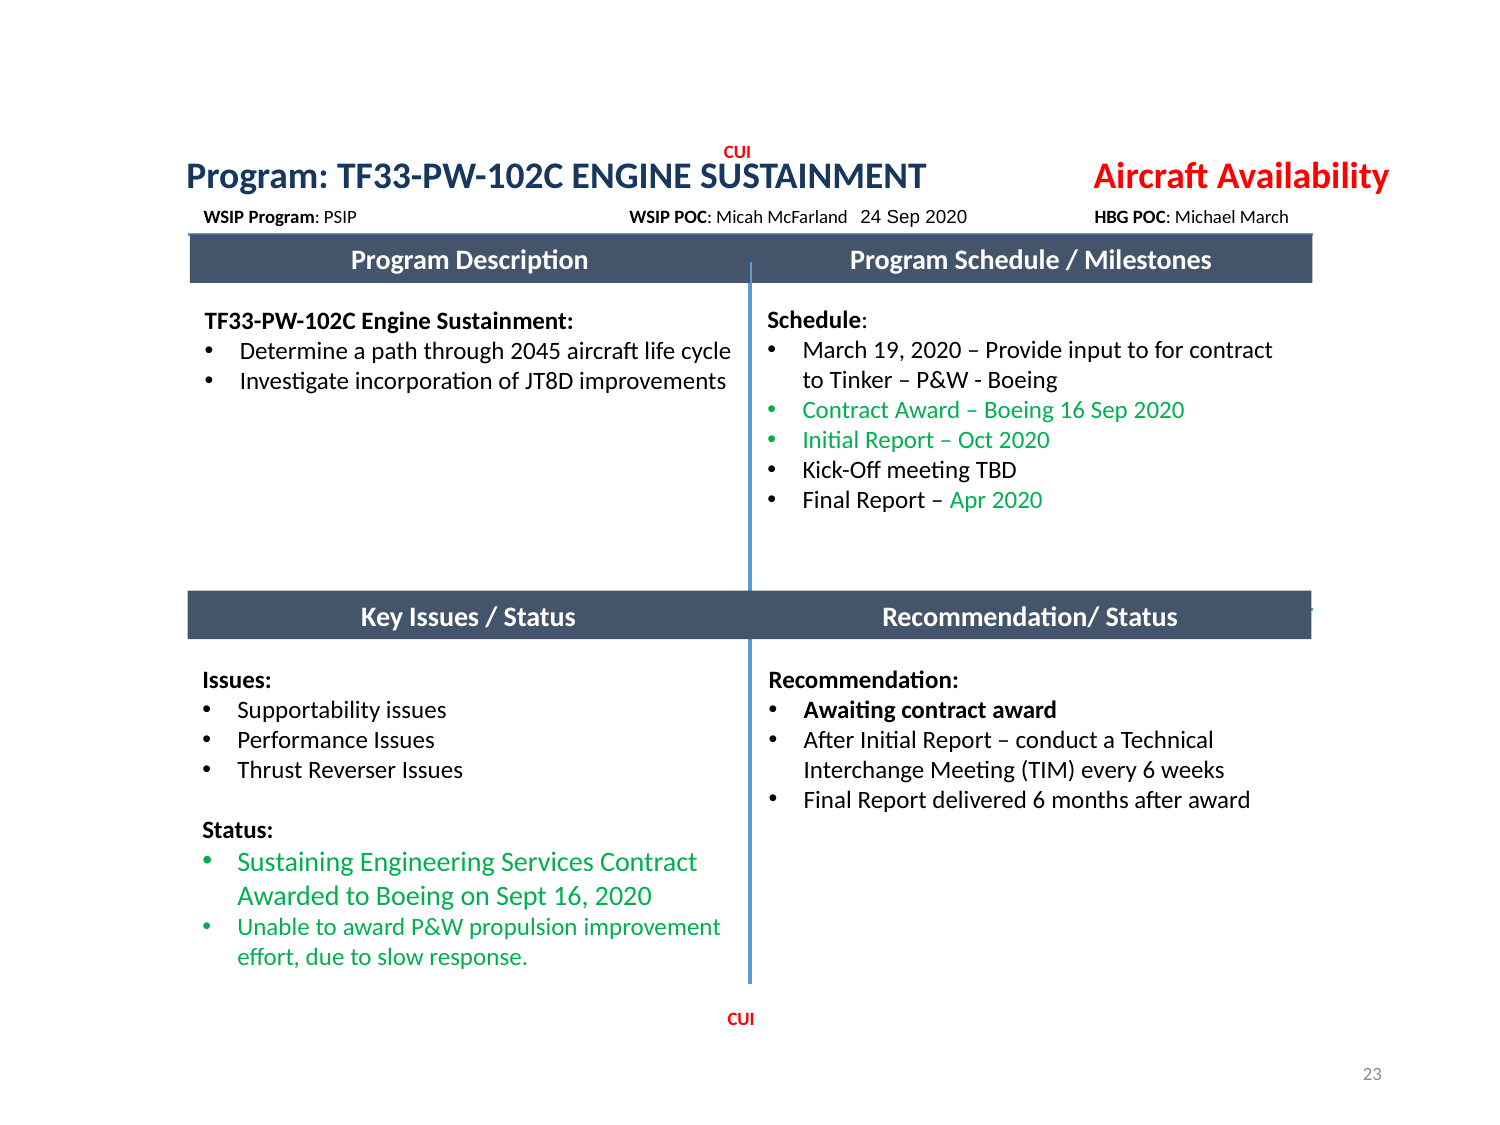

CUI
Program: TF33-PW-102C ENGINE SUSTAINMENT
Aircraft Availability
WSIP Program: PSIP
WSIP POC: Micah McFarland   24 Sep 2020
HBG POC: Michael March
Program Description
Program Schedule / Milestones
Schedule:
March 19, 2020 – Provide input to for contract to Tinker – P&W - Boeing
Contract Award – Boeing 16 Sep 2020
Initial Report – Oct 2020
Kick-Off meeting TBD
Final Report – Apr 2020
TF33-PW-102C Engine Sustainment:
Determine a path through 2045 aircraft life cycle
Investigate incorporation of JT8D improvements

Key Issues / Status
Recommendation/ Status
Recommendation:
Awaiting contract award
After Initial Report – conduct a Technical Interchange Meeting (TIM) every 6 weeks
Final Report delivered 6 months after award

Issues:
Supportability issues
Performance Issues
Thrust Reverser Issues

Status:
Sustaining Engineering Services Contract Awarded to Boeing on Sept 16, 2020
Unable to award P&W propulsion improvement effort, due to slow response.
CUI
23